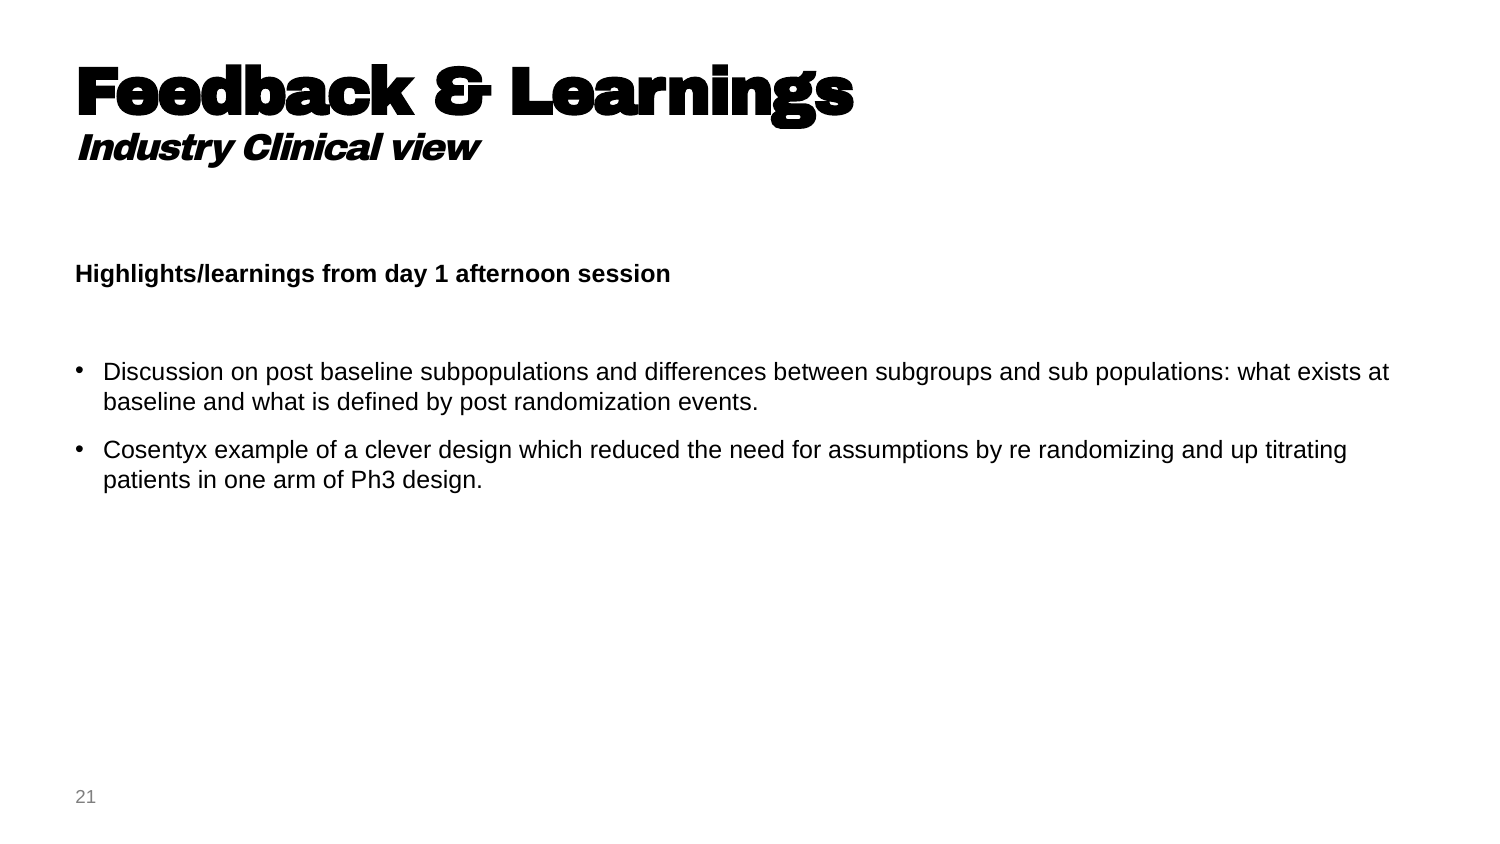

# Feedback & Learnings Industry Clinical view

Highlights/learnings from day 1 afternoon session

Discussion on post baseline subpopulations and differences between subgroups and sub populations: what exists at baseline and what is defined by post randomization events.
Cosentyx example of a clever design which reduced the need for assumptions by re randomizing and up titrating patients in one arm of Ph3 design.

21